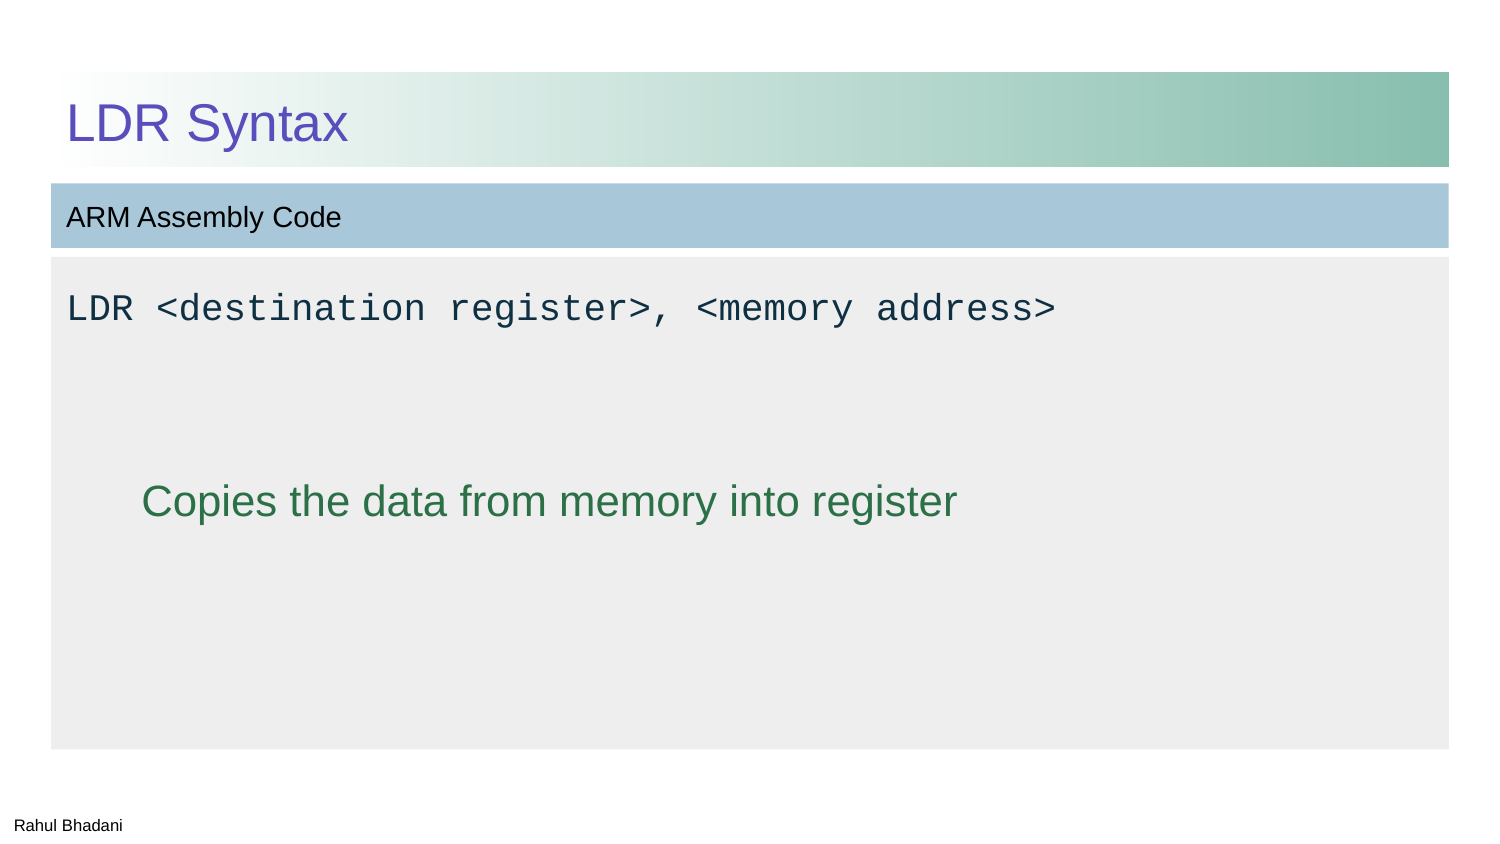

# LDR Syntax
LDR <destination register>, <memory address>
Copies the data from memory into register